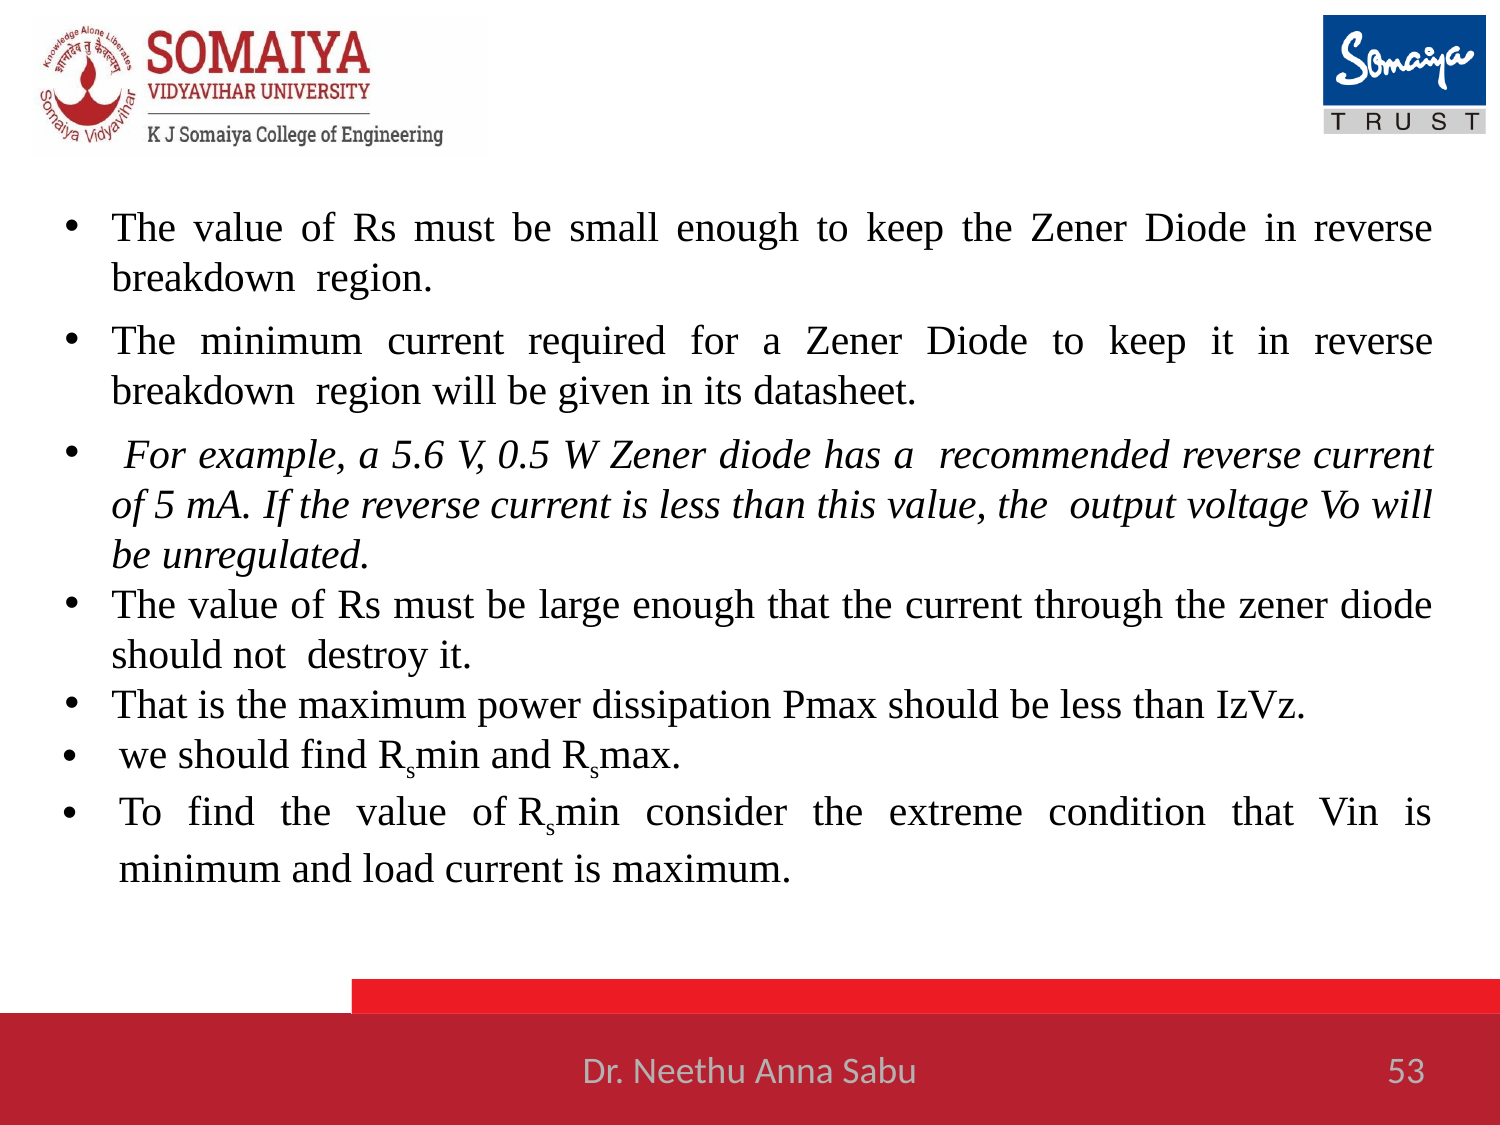

#
The value of Rs must be small enough to keep the Zener Diode in reverse breakdown  region.
The minimum current required for a Zener Diode to keep it in reverse breakdown  region will be given in its datasheet.
 For example, a 5.6 V, 0.5 W Zener diode has a  recommended reverse current of 5 mA. If the reverse current is less than this value, the  output voltage Vo will be unregulated.
The value of Rs must be large enough that the current through the zener diode should not  destroy it.
That is the maximum power dissipation Pmax should be less than IzVz.
we should find Rsmin and Rsmax.
To find the value of Rsmin consider the extreme condition that Vin is minimum and load current is maximum.
Dr. Neethu Anna Sabu
53